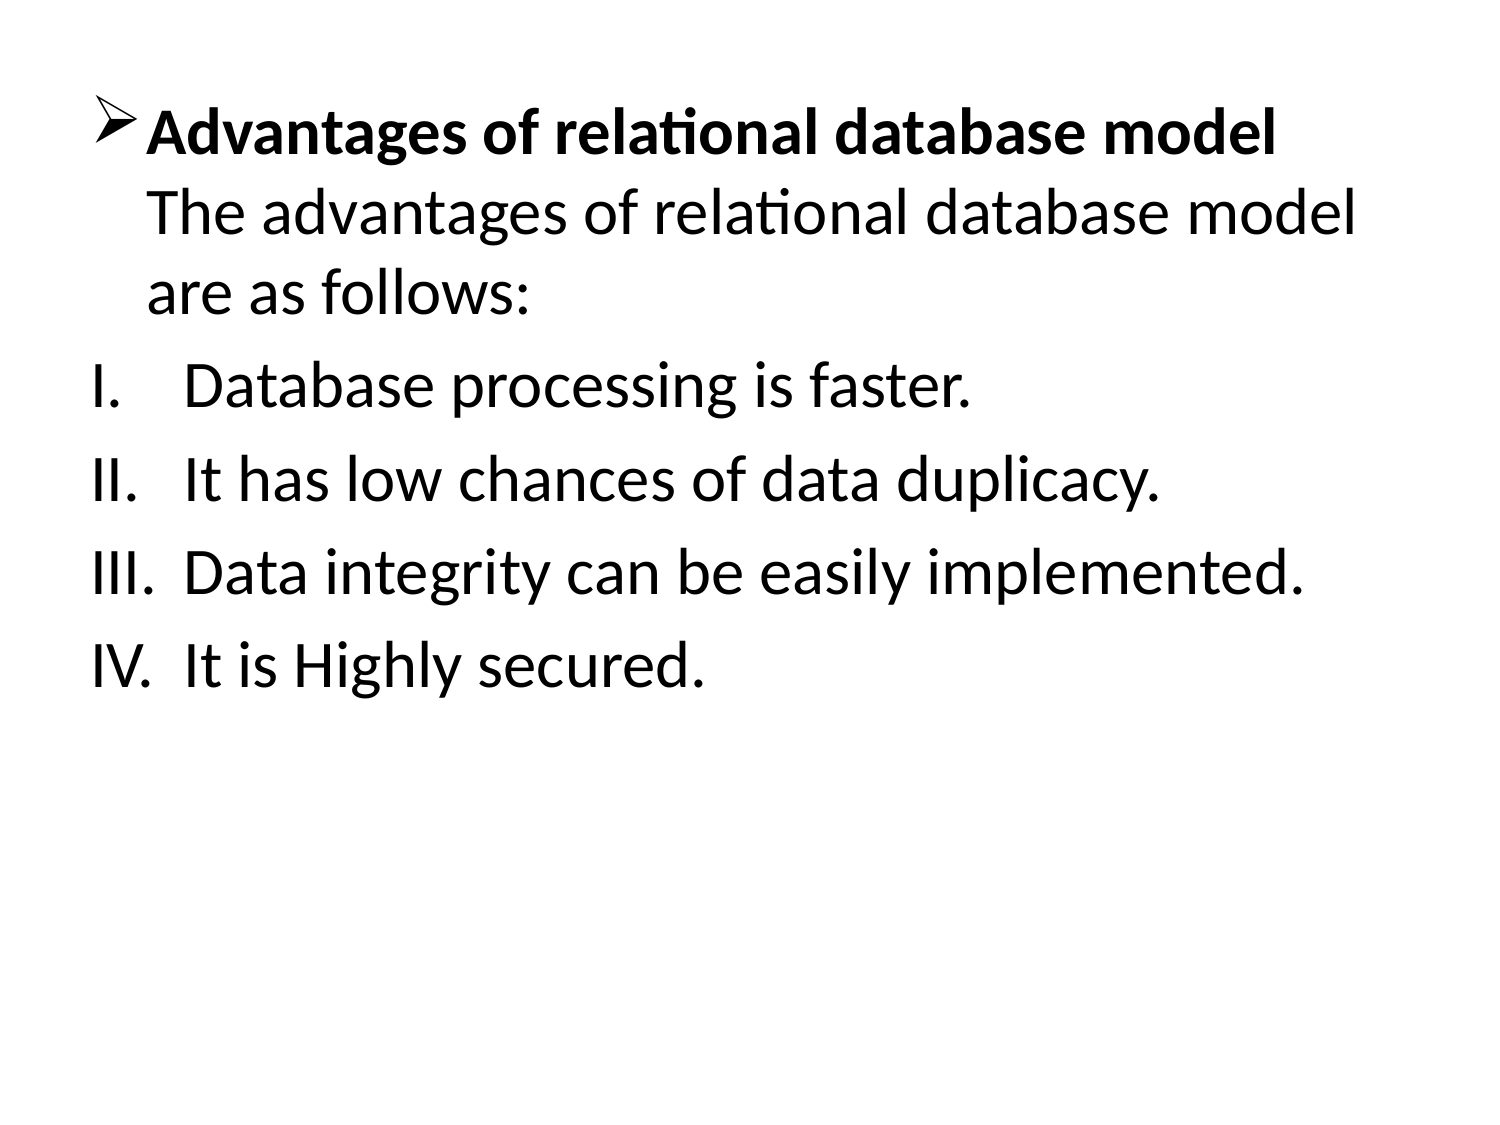

Advantages of relational database model
The advantages of relational database model are as follows:
Database processing is faster.
It has low chances of data duplicacy.
Data integrity can be easily implemented.
It is Highly secured.